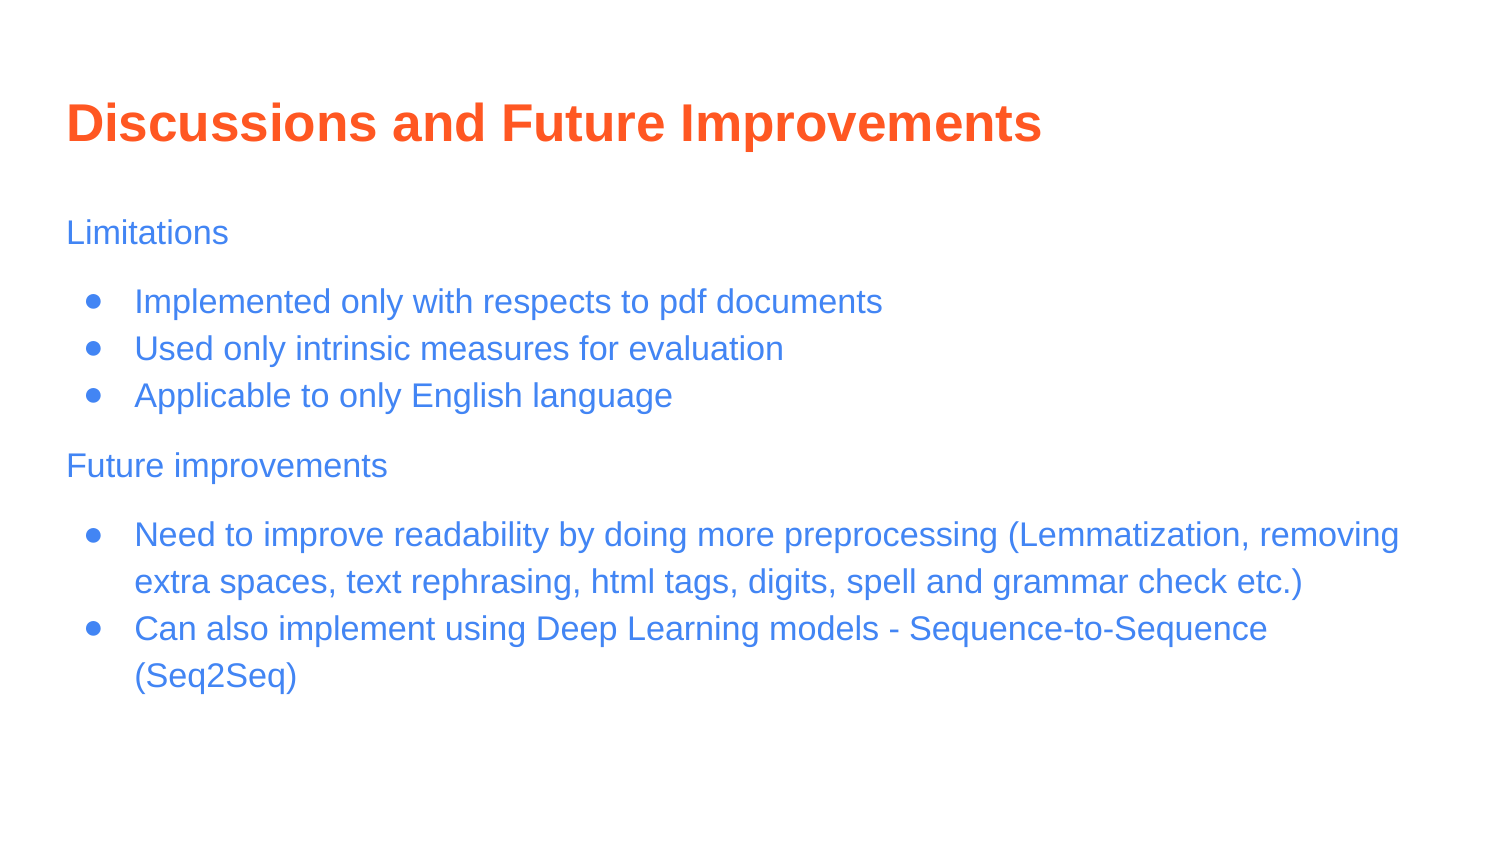

# Discussions and Future Improvements
Limitations
Implemented only with respects to pdf documents
Used only intrinsic measures for evaluation
Applicable to only English language
Future improvements
Need to improve readability by doing more preprocessing (Lemmatization, removing extra spaces, text rephrasing, html tags, digits, spell and grammar check etc.)
Can also implement using Deep Learning models - Sequence-to-Sequence (Seq2Seq)